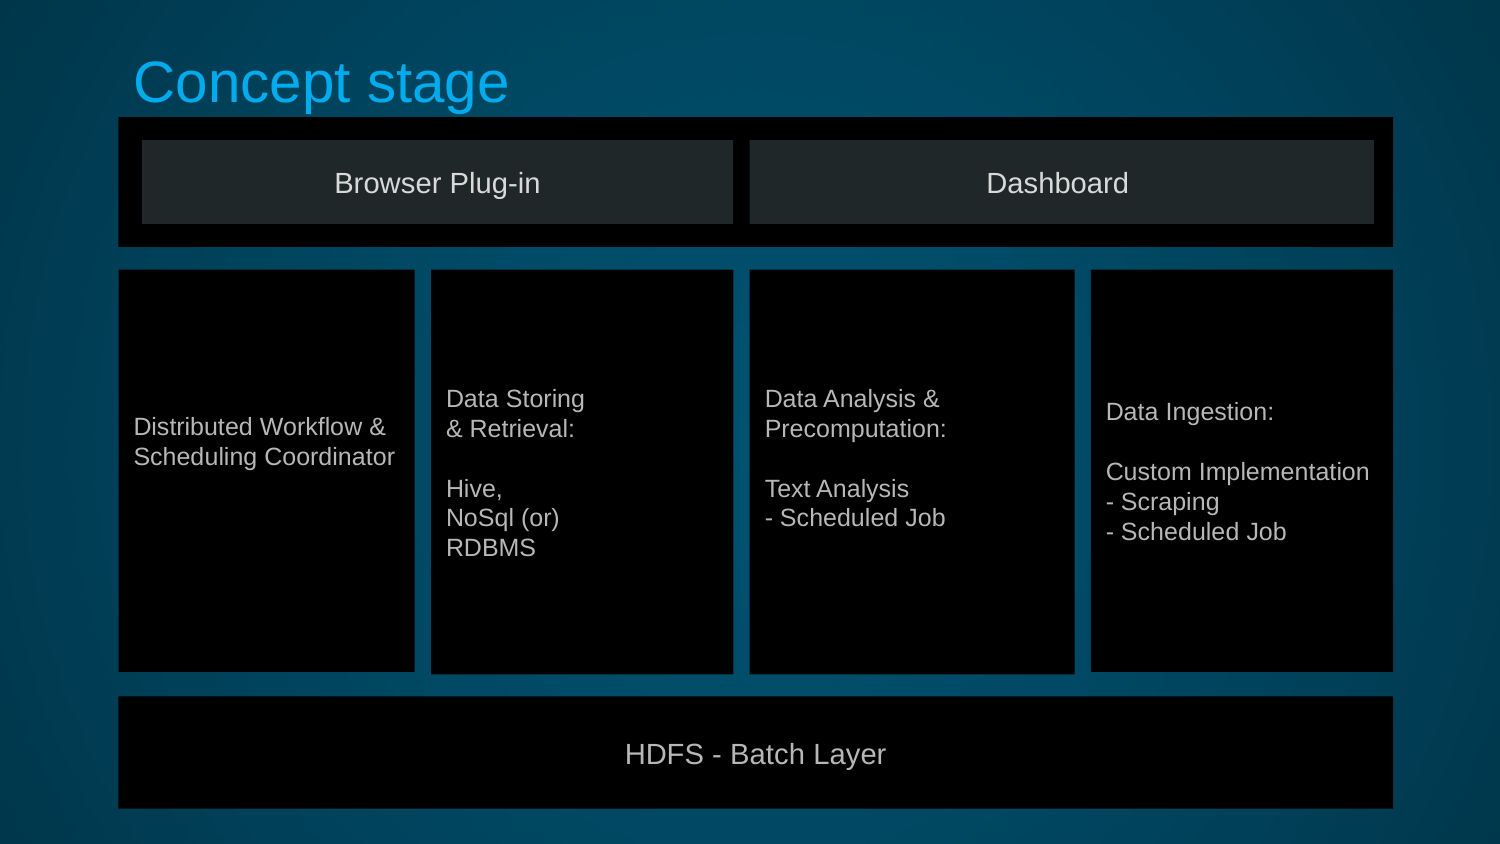

# Concept stage

Dashboard
Browser Plug-in
Distributed Workflow & Scheduling Coordinator

Data Storing
& Retrieval:

Hive,
NoSql (or)
RDBMS

Data Analysis & Precomputation:

Text Analysis
- Scheduled Job

Data Ingestion:

Custom Implementation - Scraping
- Scheduled Job
HDFS - Batch Layer